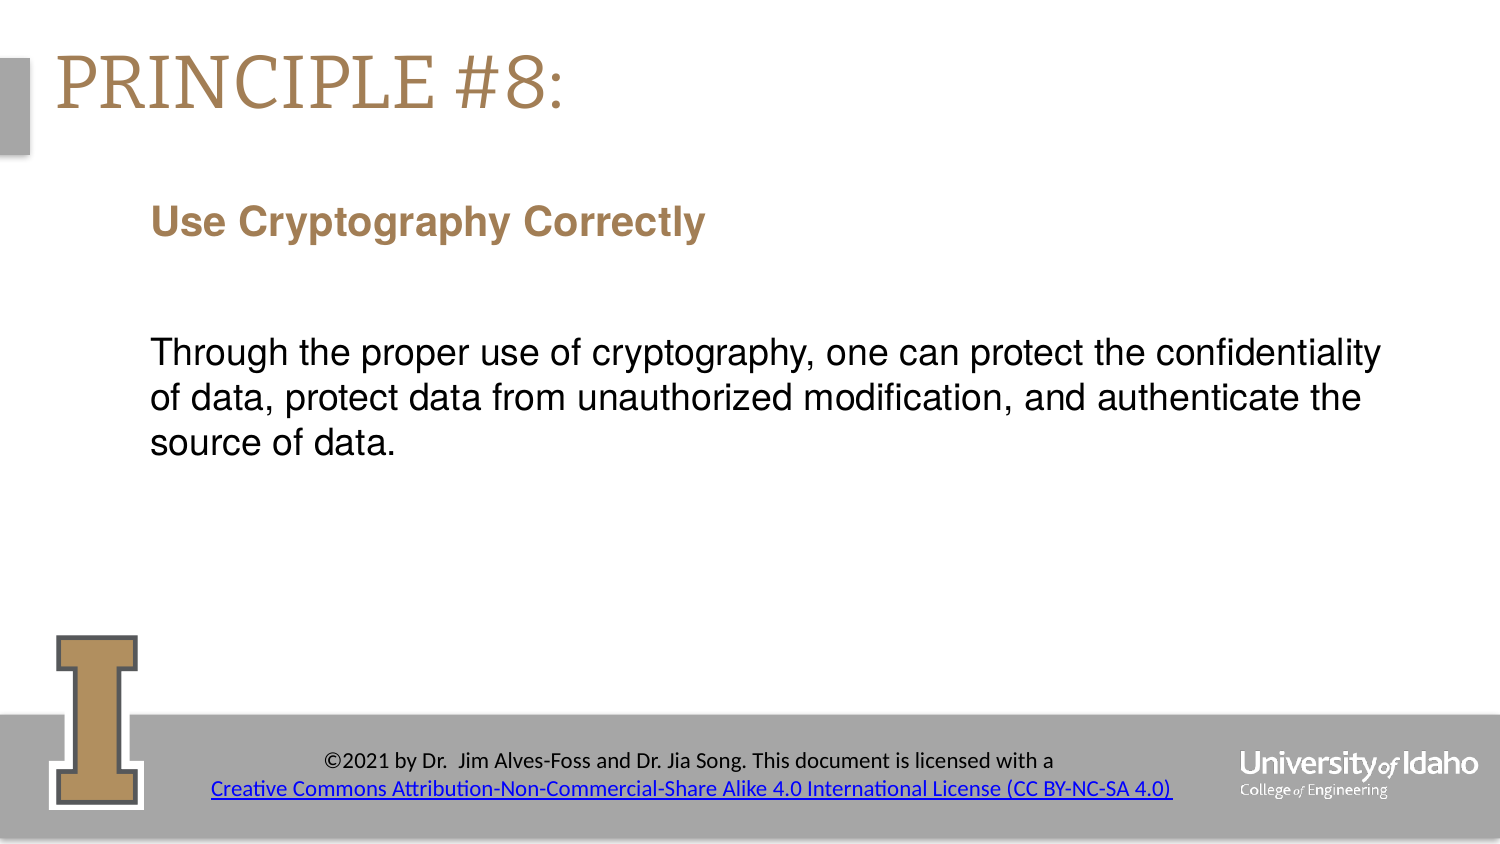

# Principle #8:
Use Cryptography Correctly

Through the proper use of cryptography, one can protect the confidentiality of data, protect data from unauthorized modification, and authenticate the source of data.